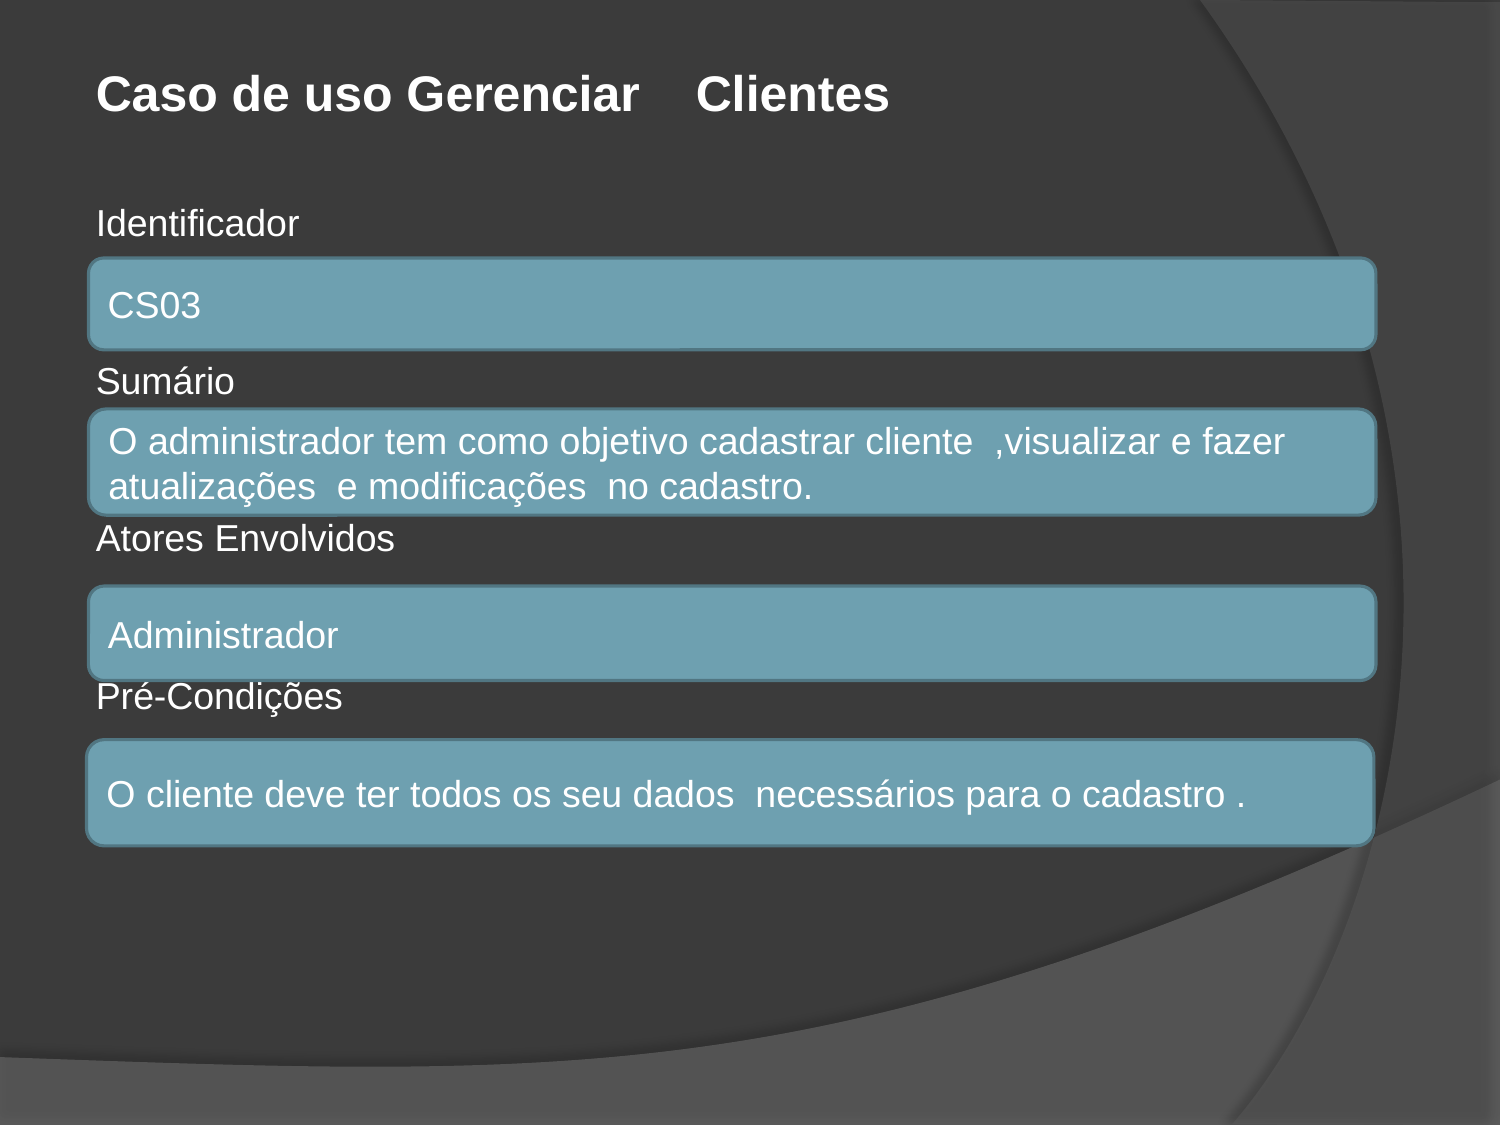

Caso de uso Gerenciar	Clientes

Identificador

Sumário

Atores Envolvidos

Pré-Condições

CS03
O administrador tem como objetivo cadastrar cliente  ,visualizar e fazer atualizações  e modificações  no cadastro.
Administrador
O cliente deve ter todos os seu dados  necessários para o cadastro .